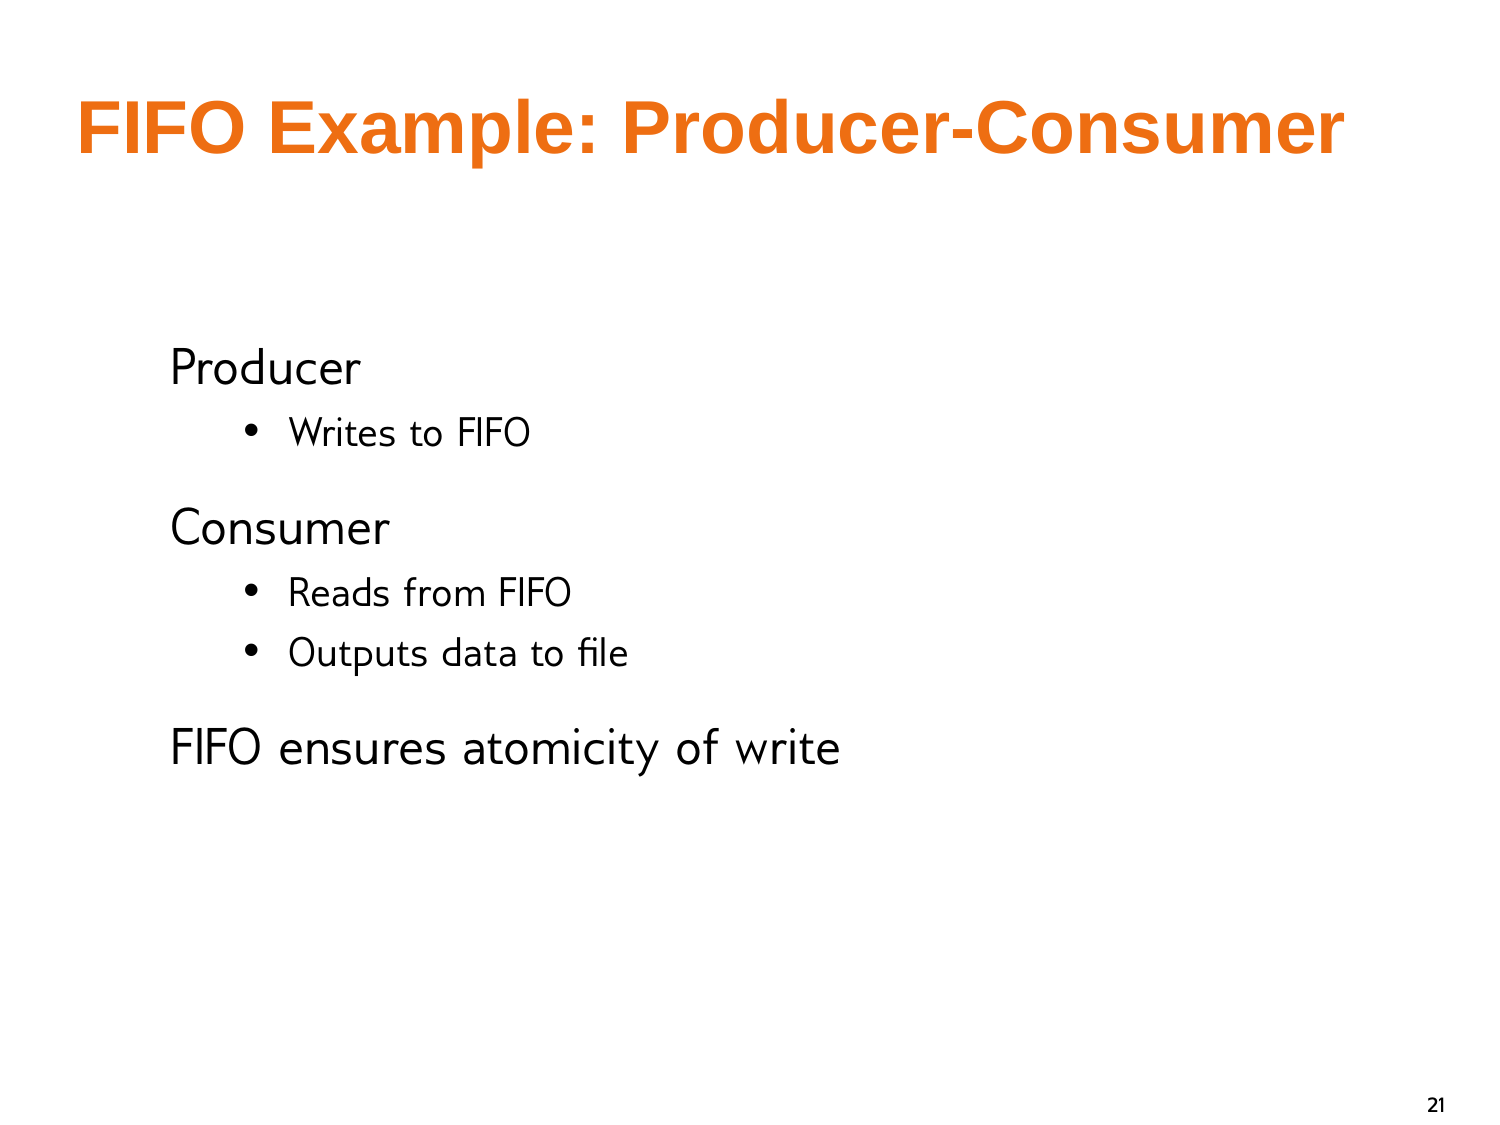

# FIFO Example: Producer-Consumer
Producer
Writes to FIFO
Consumer
Reads from FIFO
Outputs data to file
FIFO ensures atomicity of write